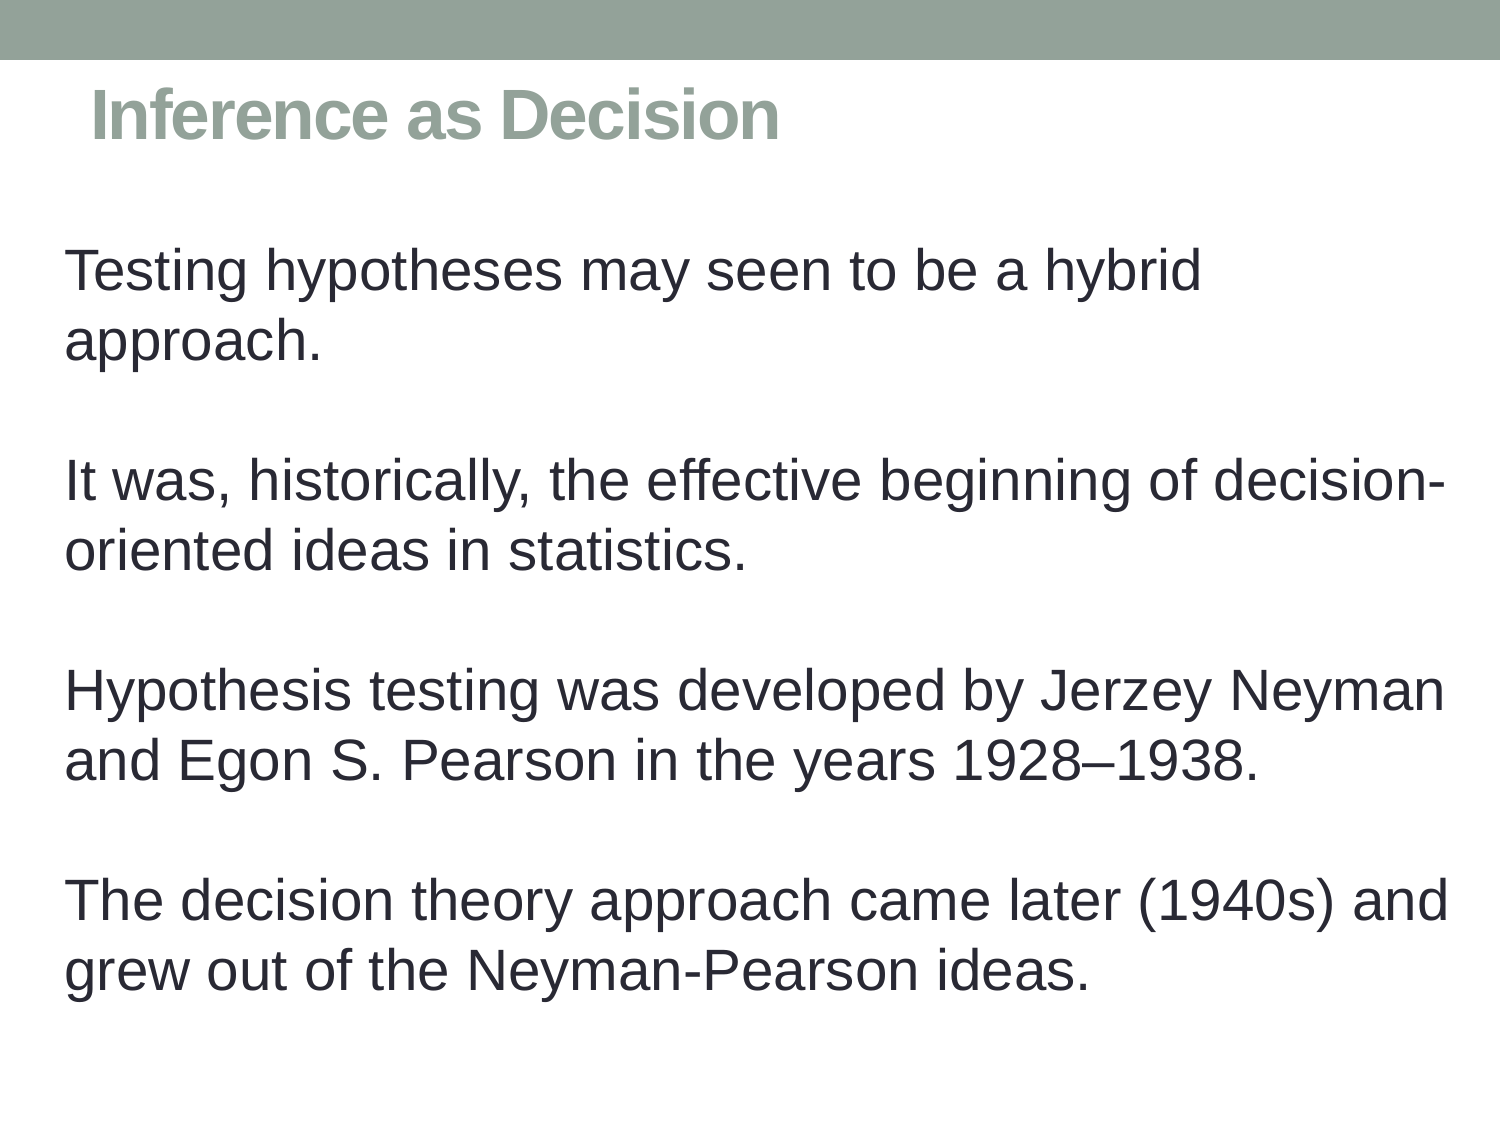

# Inference as Decision
Testing hypotheses may seen to be a hybrid approach.

It was, historically, the effective beginning of decision-oriented ideas in statistics.

Hypothesis testing was developed by Jerzey Neyman and Egon S. Pearson in the years 1928–1938.

The decision theory approach came later (1940s) and grew out of the Neyman-Pearson ideas.